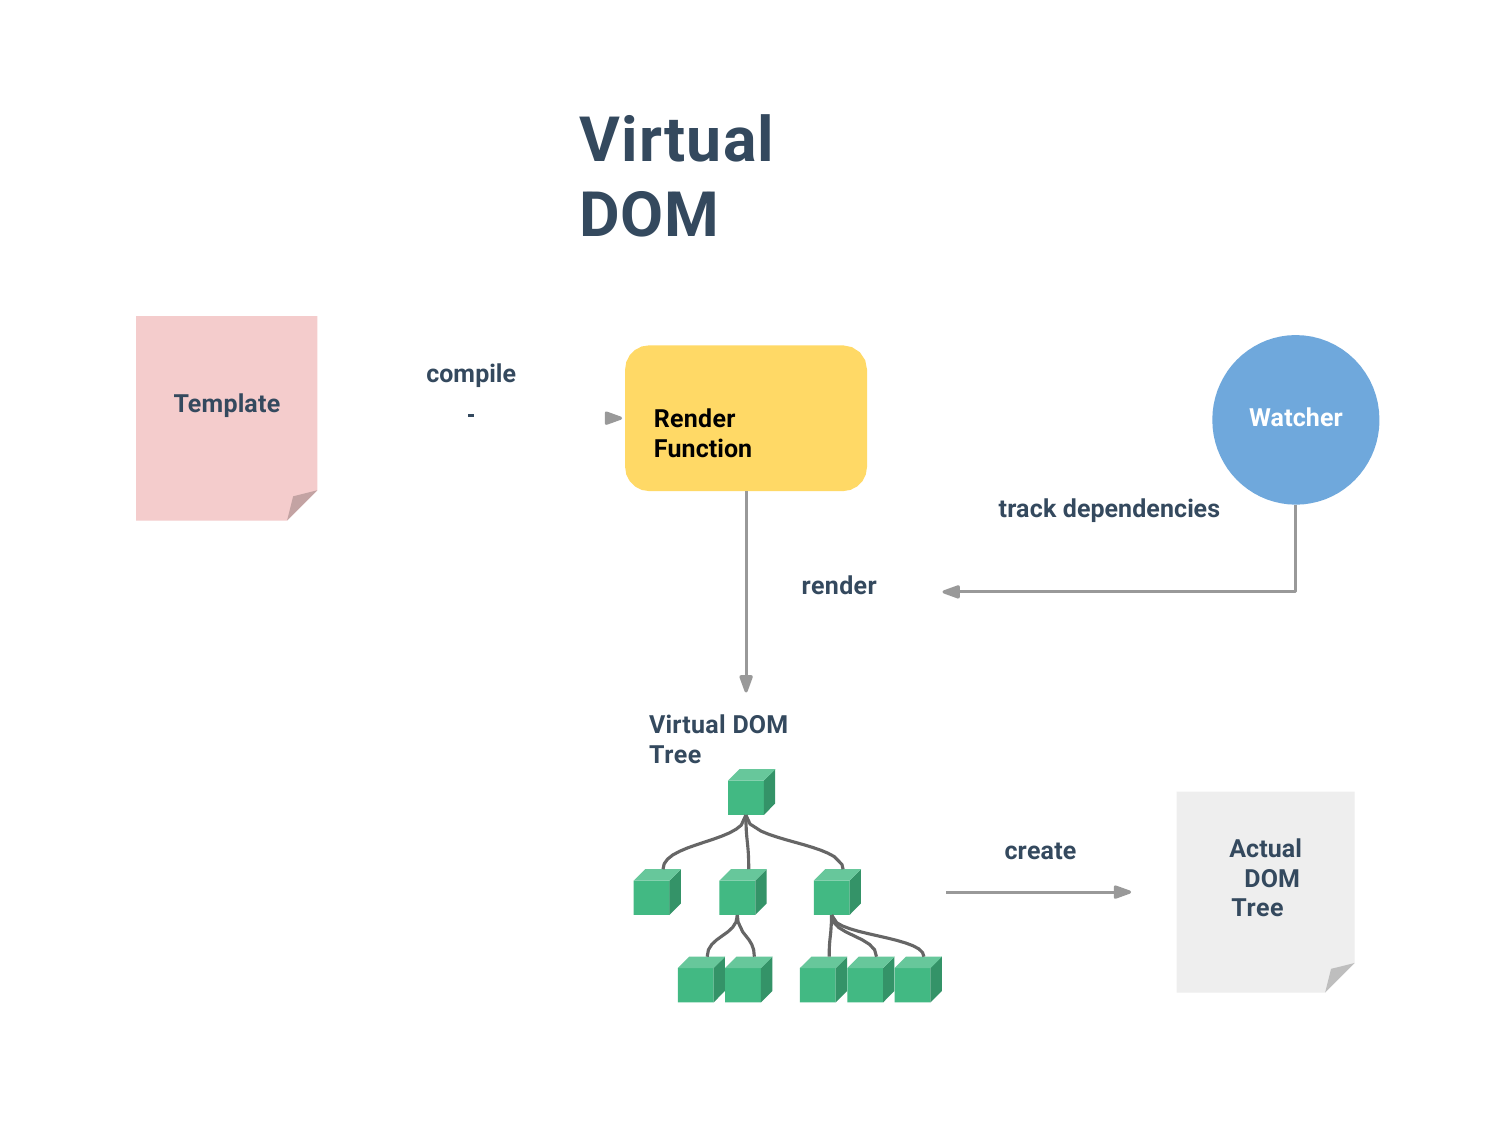

# Virtual DOM

compile

Template
Watcher
Render Function

track dependencies

render

Virtual DOM Tree

Actual  DOM
Tree
create